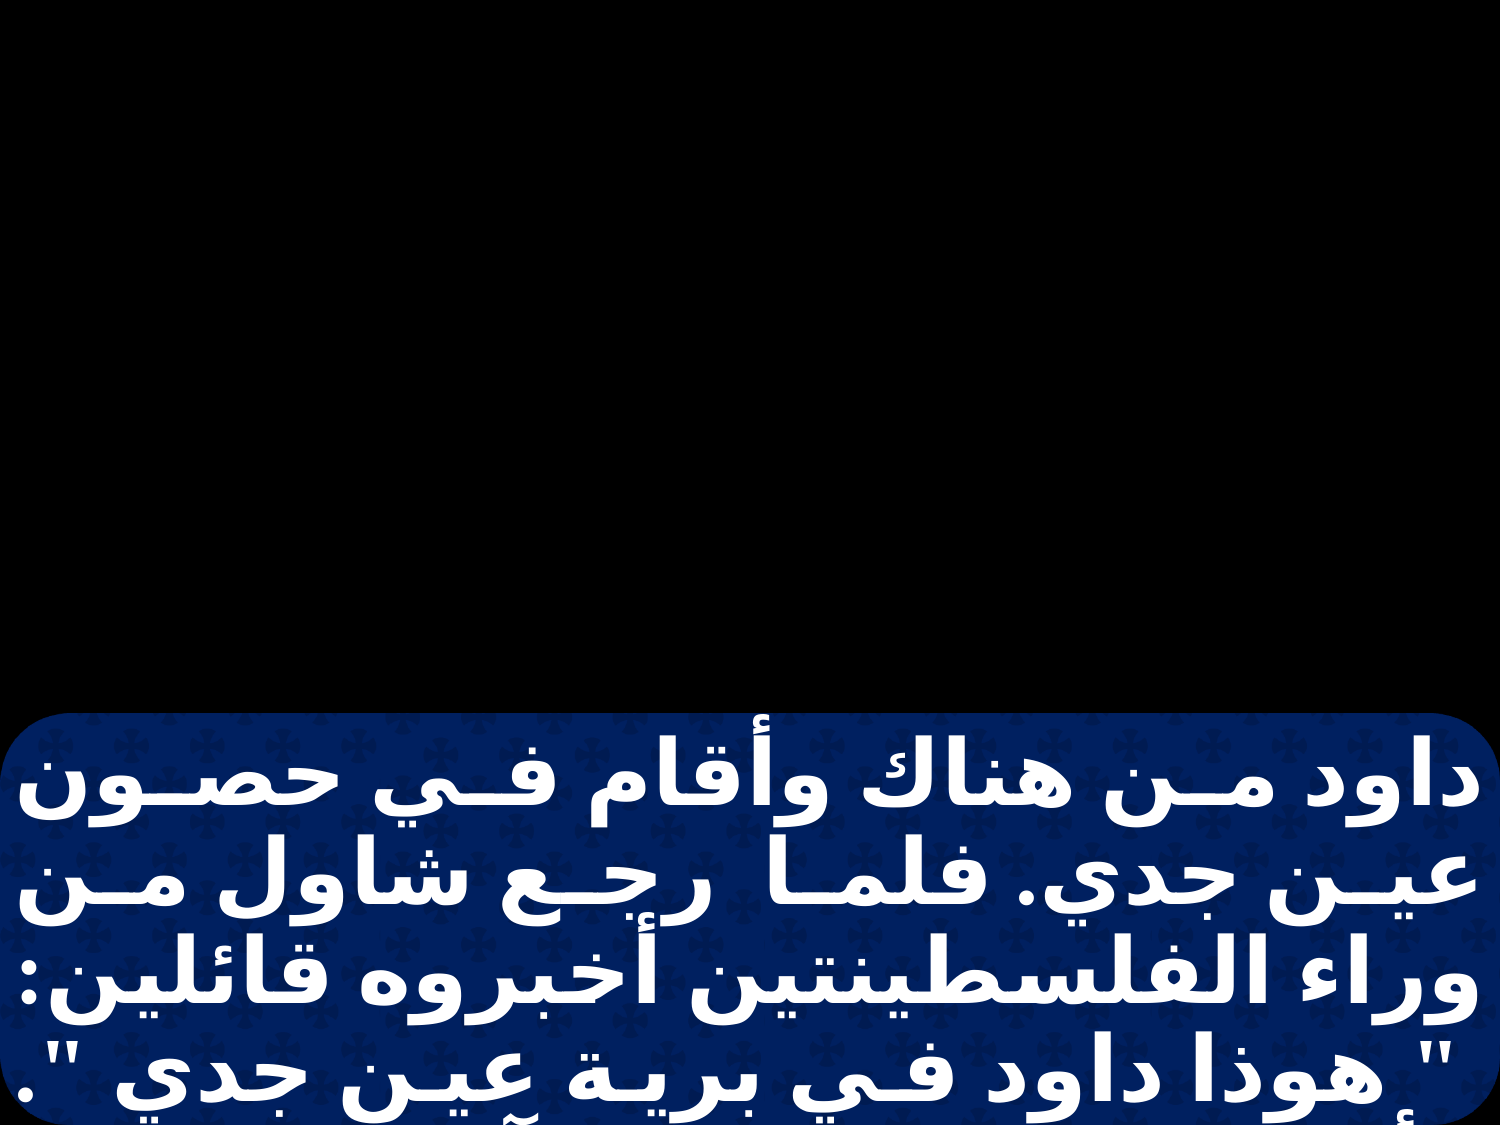

داود من هناك وأقام في حصون عين جدي. فلما  رجع شاول من وراء الفلسطينتين أخبروه قائلين:  " هوذا داود في برية عين جدي ". فأخذ شاول  ثلاثة آلاف رجل منتخبين من جميع إسرائيل وسار